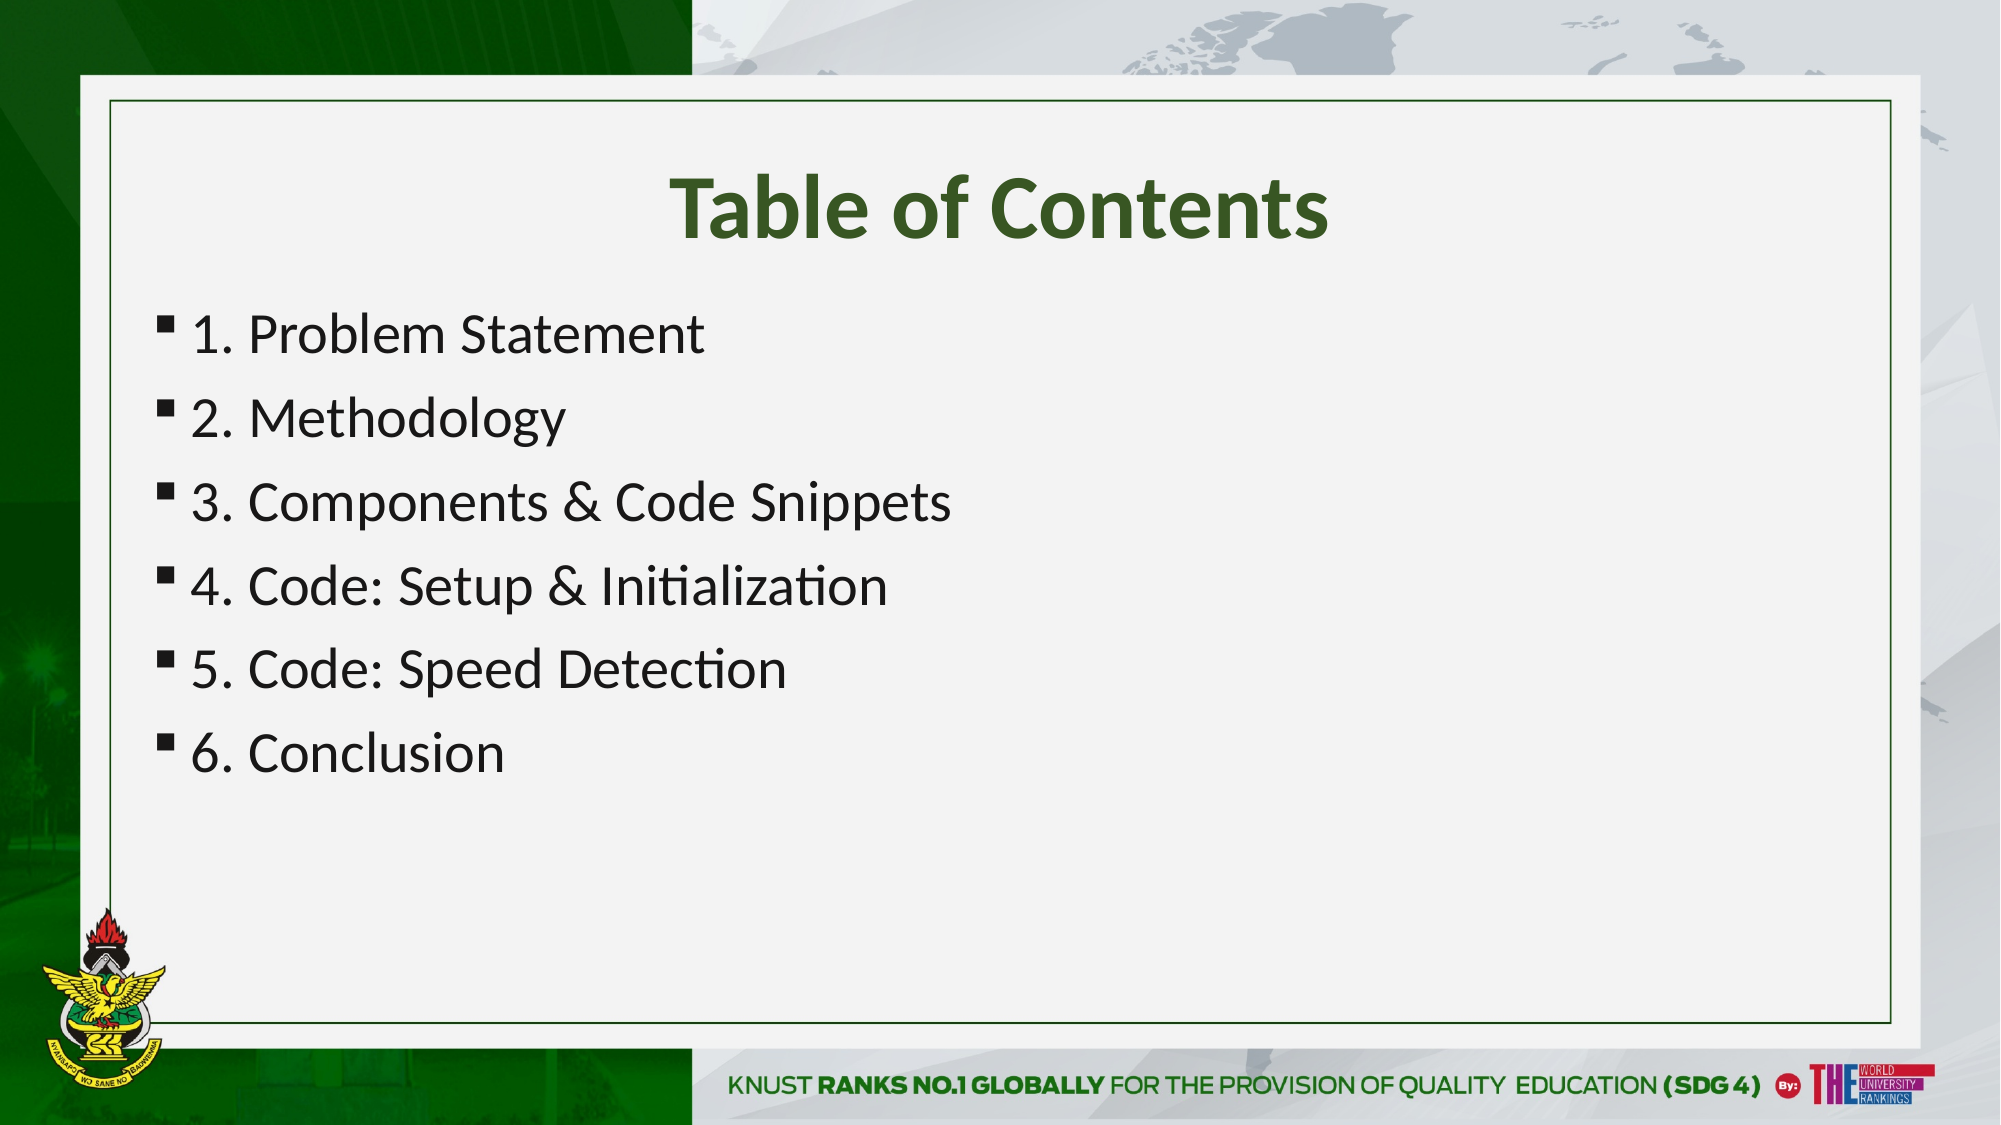

# Table of Contents
1. Problem Statement
2. Methodology
3. Components & Code Snippets
4. Code: Setup & Initialization
5. Code: Speed Detection
6. Conclusion